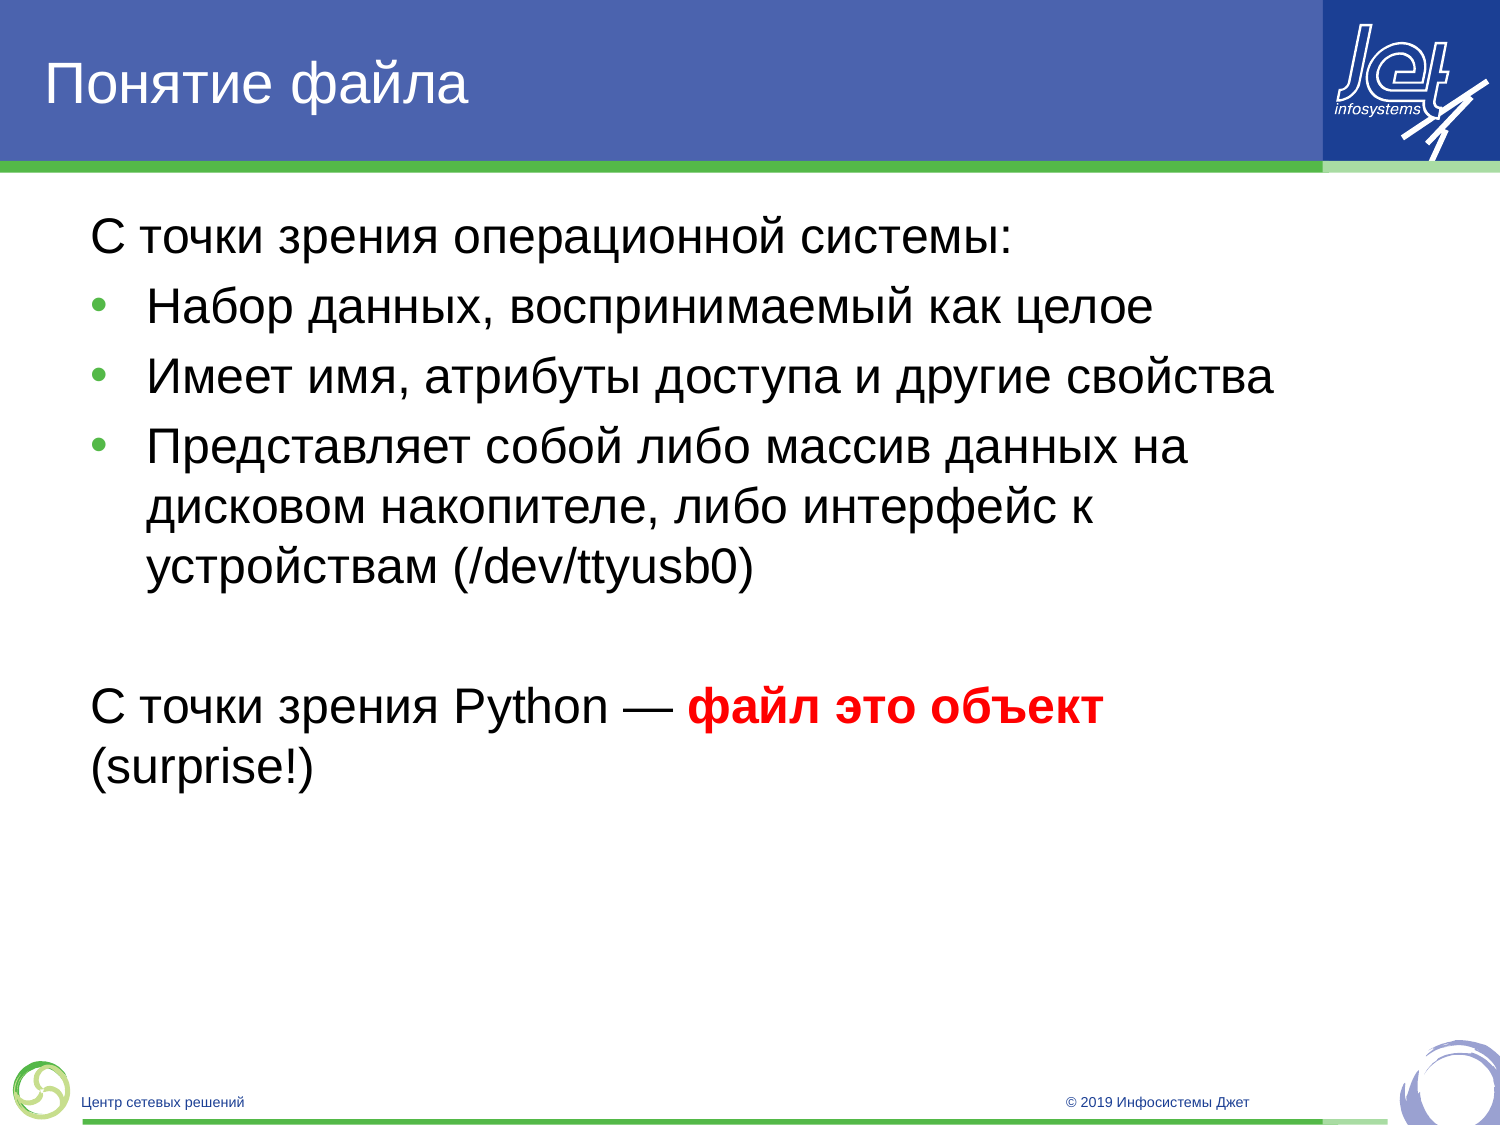

# Понятие файла
С точки зрения операционной системы:
Набор данных, воспринимаемый как целое
Имеет имя, атрибуты доступа и другие свойства
Представляет собой либо массив данных на дисковом накопителе, либо интерфейс к устройствам (/dev/ttyusb0)

С точки зрения Python — файл это объект (surprise!)